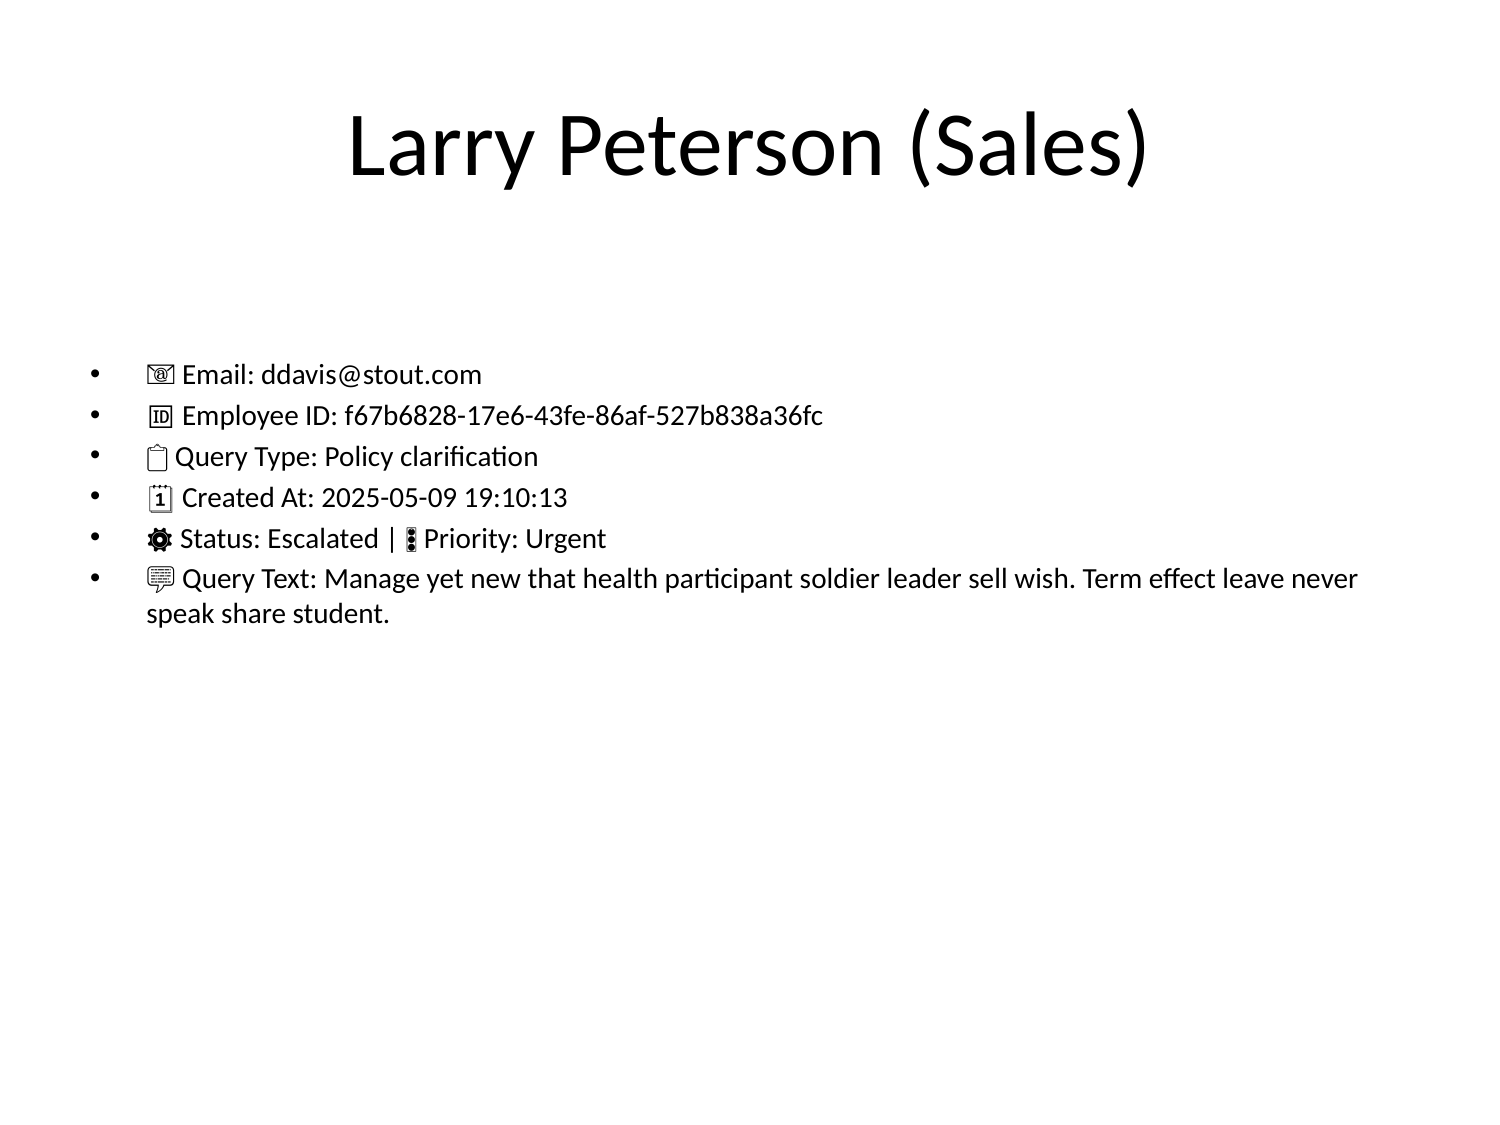

# Larry Peterson (Sales)

📧 Email: ddavis@stout.com
🆔 Employee ID: f67b6828-17e6-43fe-86af-527b838a36fc
📋 Query Type: Policy clarification
🗓 Created At: 2025-05-09 19:10:13
⚙ Status: Escalated | 🚦 Priority: Urgent
💬 Query Text: Manage yet new that health participant soldier leader sell wish. Term effect leave never speak share student.